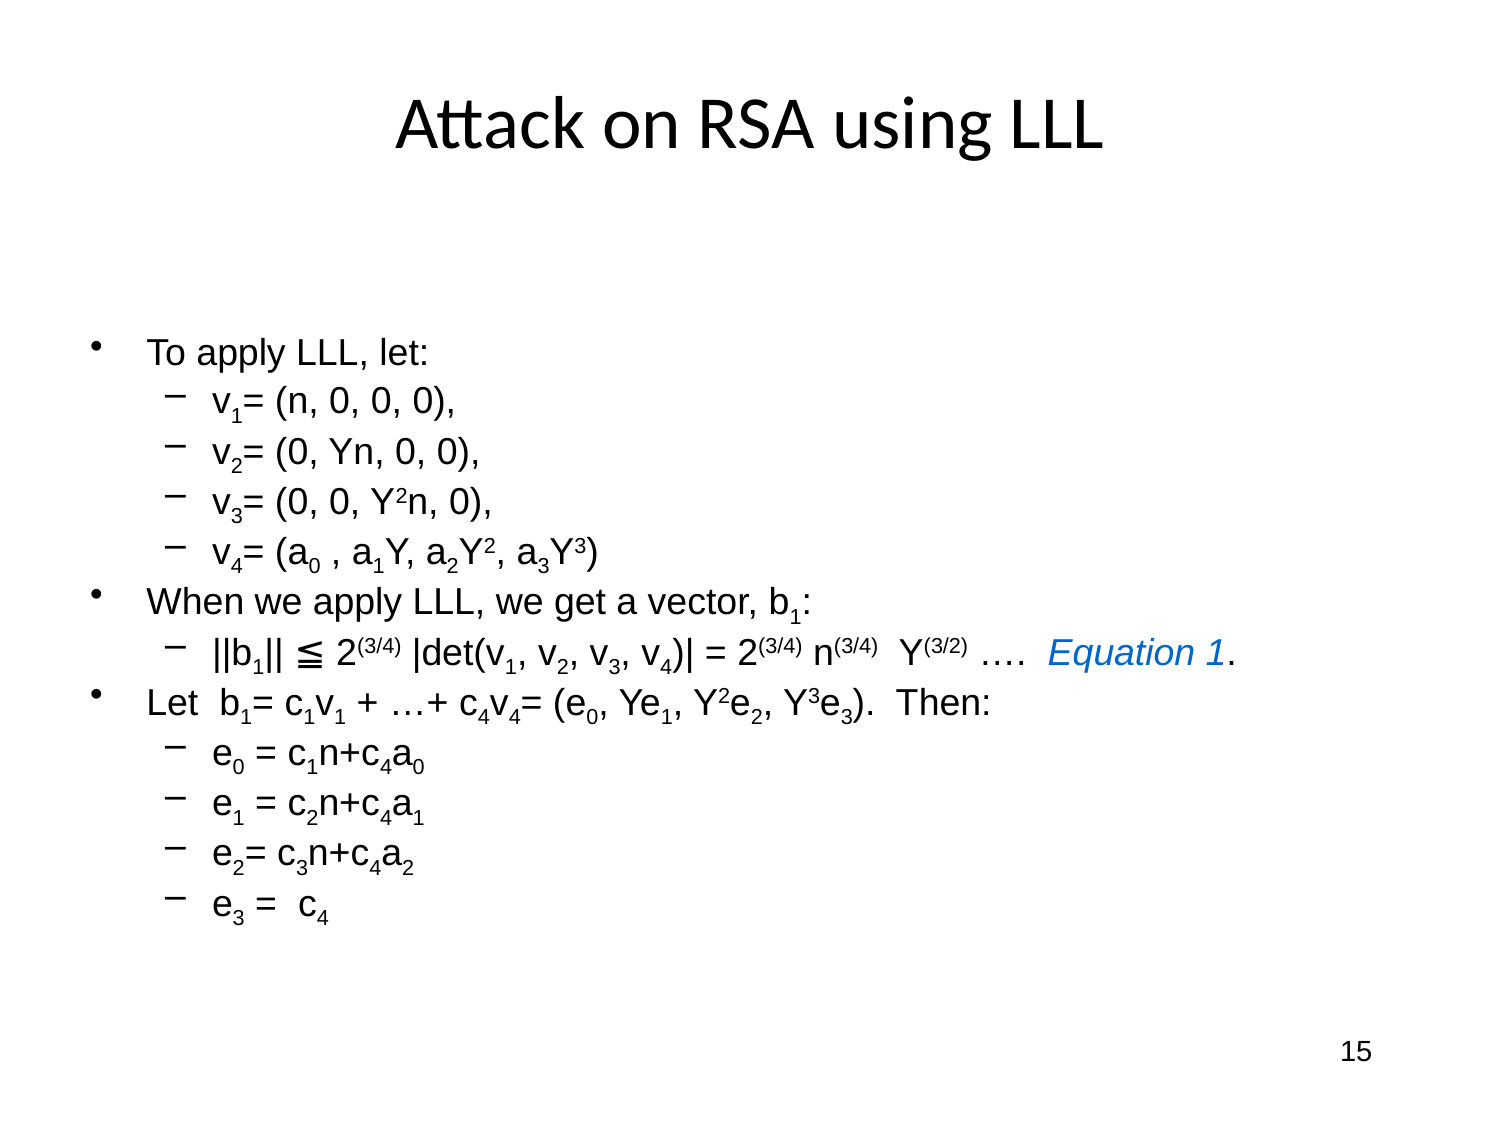

# Attack on RSA using LLL
To apply LLL, let:
v1= (n, 0, 0, 0),
v2= (0, Yn, 0, 0),
v3= (0, 0, Y2n, 0),
v4= (a0 , a1Y, a2Y2, a3Y3)
When we apply LLL, we get a vector, b1:
||b1|| ≦ 2(3/4) |det(v1, v2, v3, v4)| = 2(3/4) n(3/4)  Y(3/2) ….  Equation 1.
Let  b1= c1v1 + …+ c4v4= (e0, Ye1, Y2e2, Y3e3).  Then:
e0 = c1n+c4a0
e1 = c2n+c4a1
e2= c3n+c4a2
e3 =  c4
15